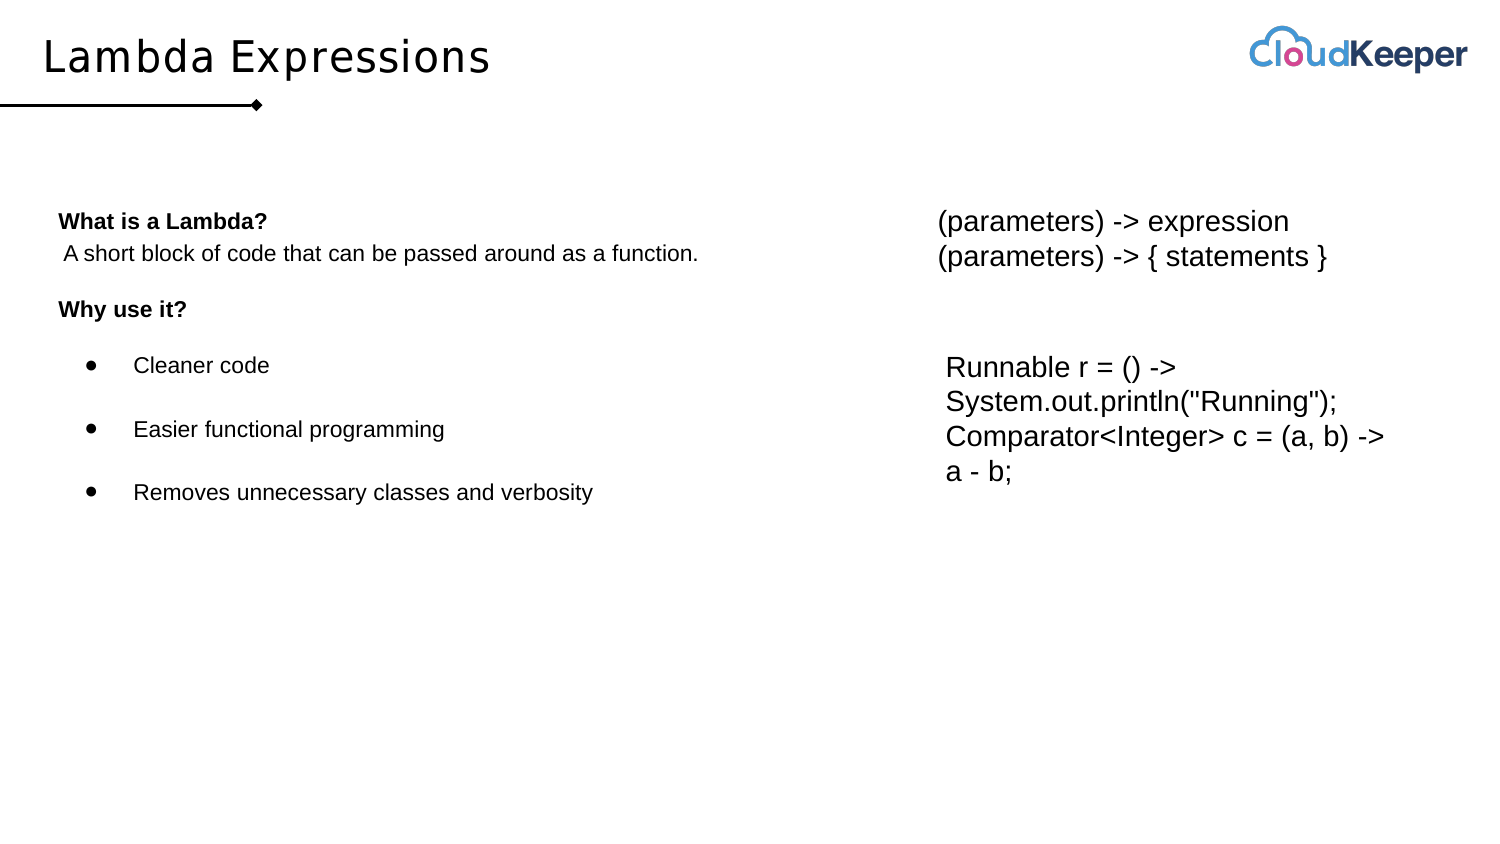

# Lambda Expressions
What is a Lambda?
 A short block of code that can be passed around as a function.
Why use it?
Cleaner code
Easier functional programming
Removes unnecessary classes and verbosity
(parameters) -> expression
(parameters) -> { statements }

Runnable r = () -> System.out.println("Running");
Comparator<Integer> c = (a, b) -> a - b;